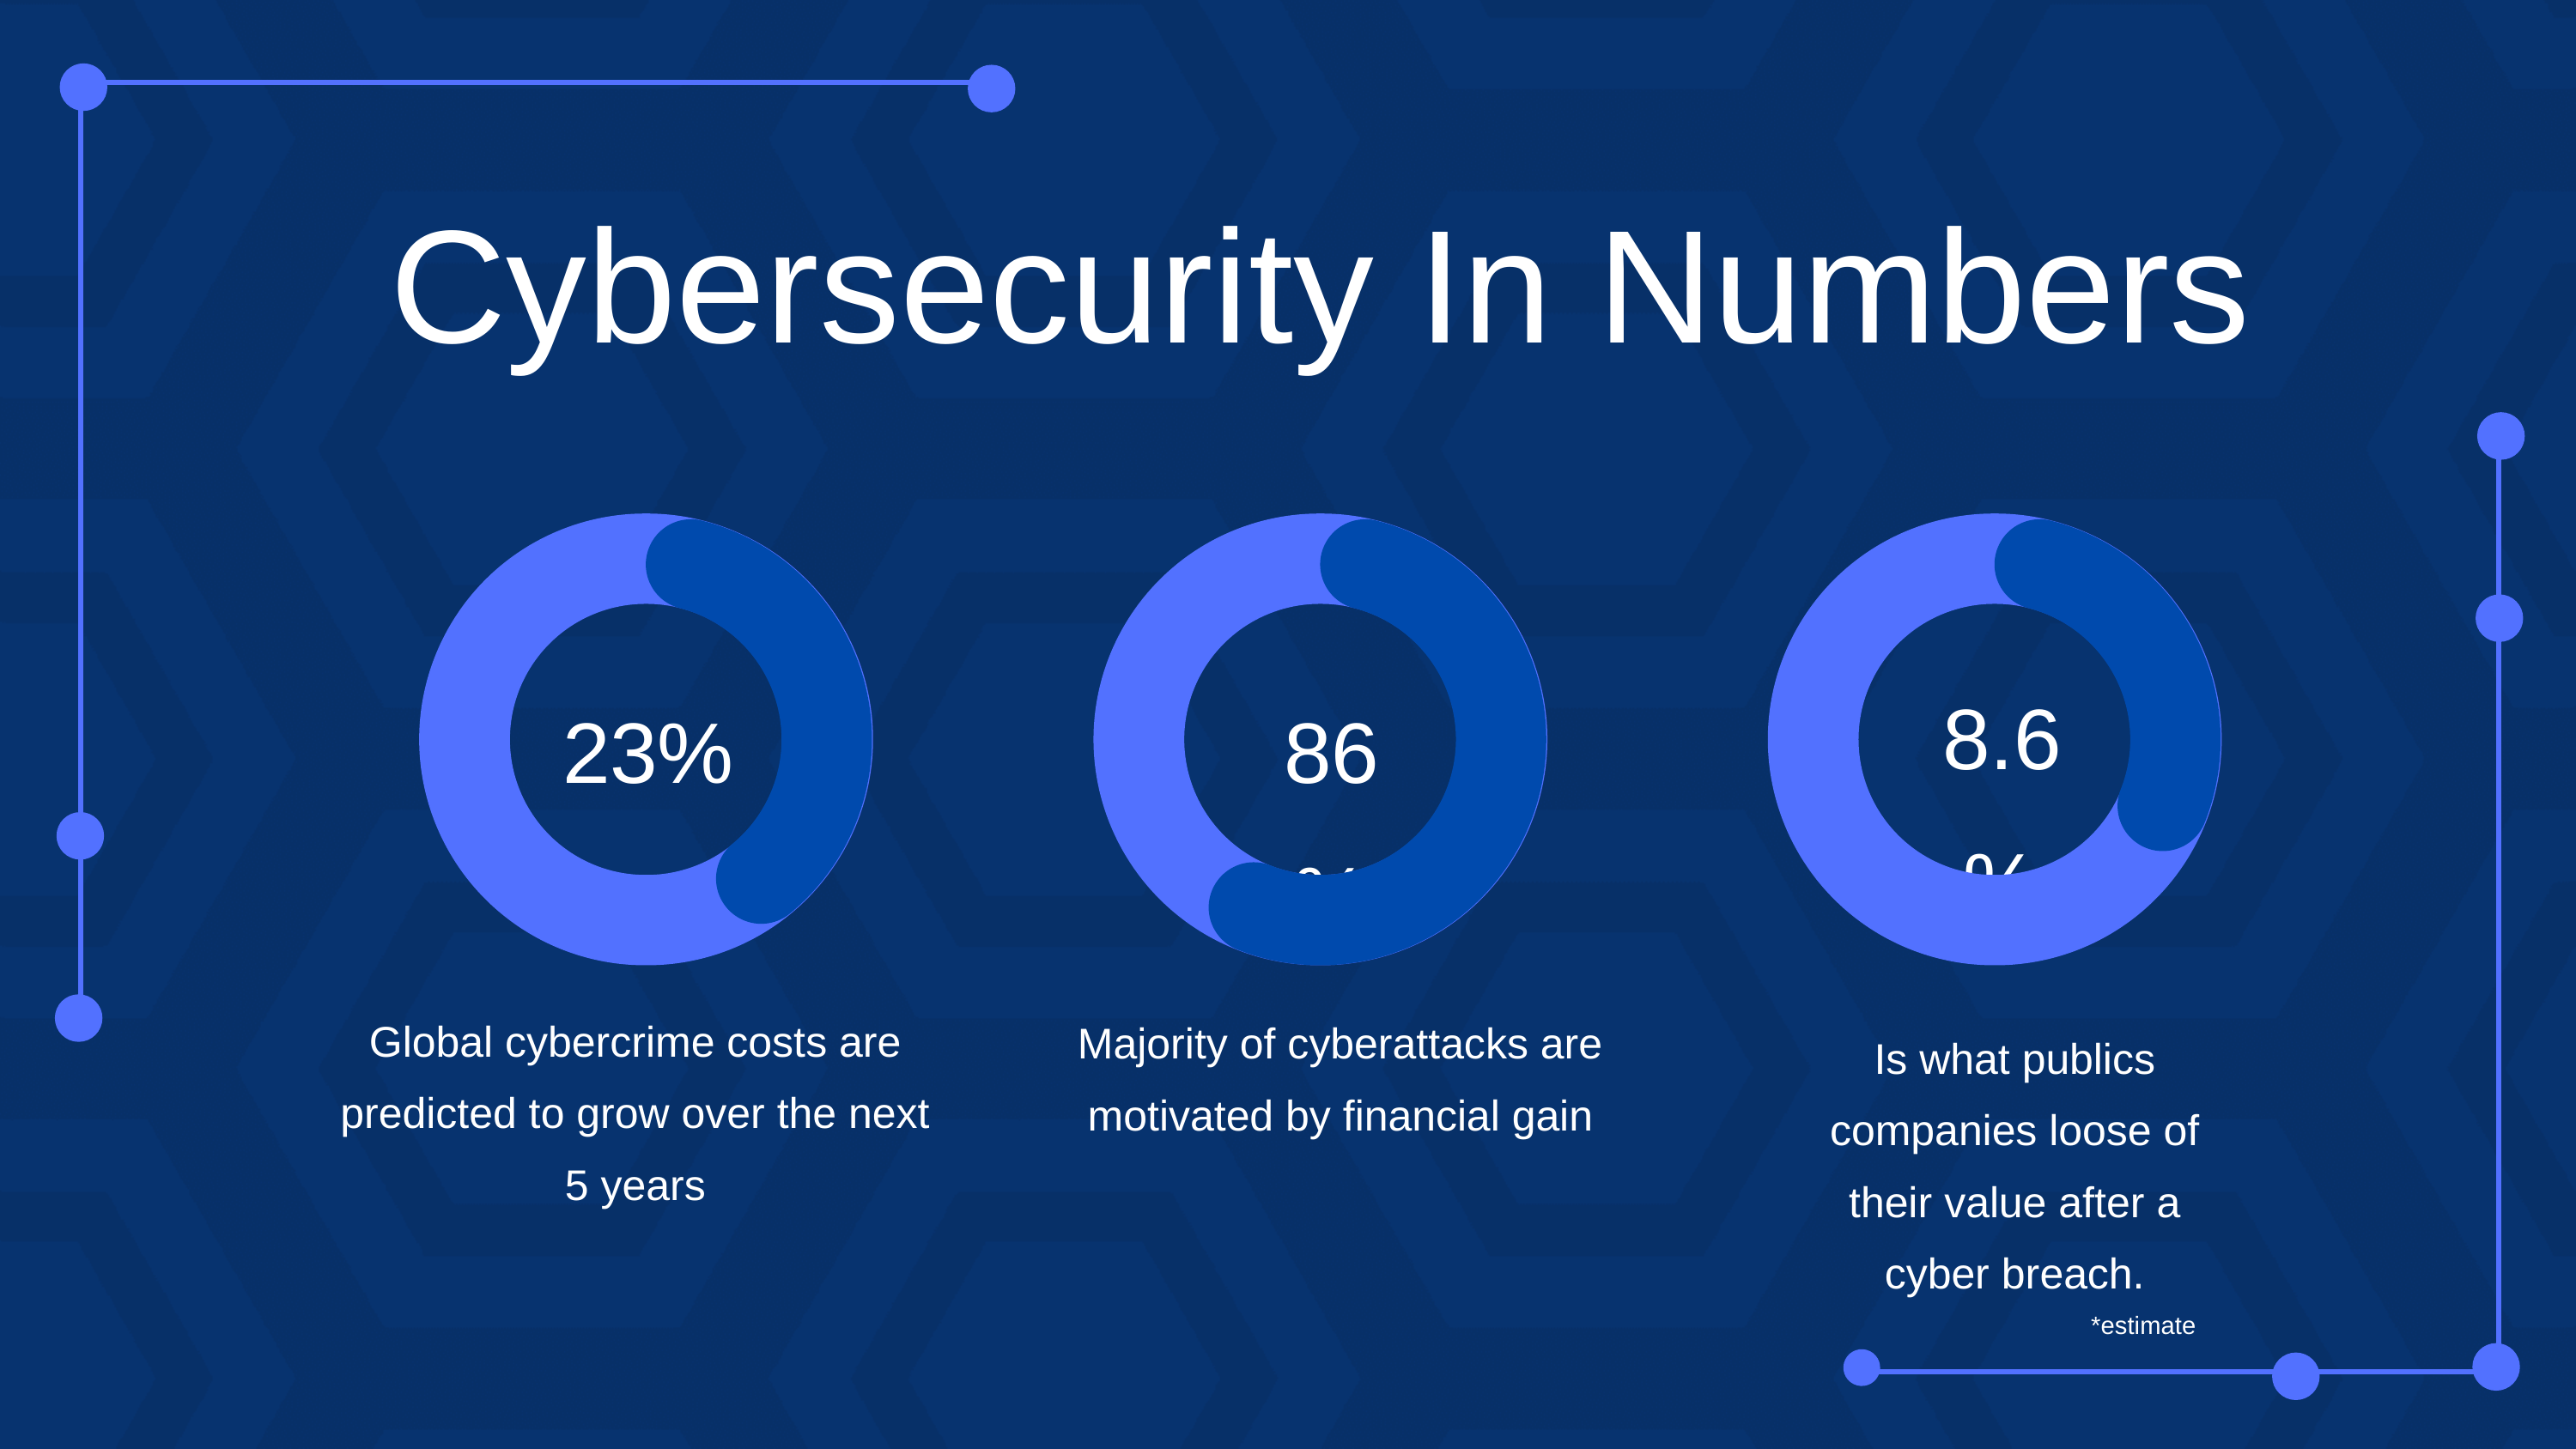

Cybersecurity In Numbers

23%

86%

8.6%

Global cybercrime costs are predicted to grow over the next 5 years

Majority of cyberattacks are motivated by financial gain
Is what publics companies loose of their value after a cyber breach.
		*estimate